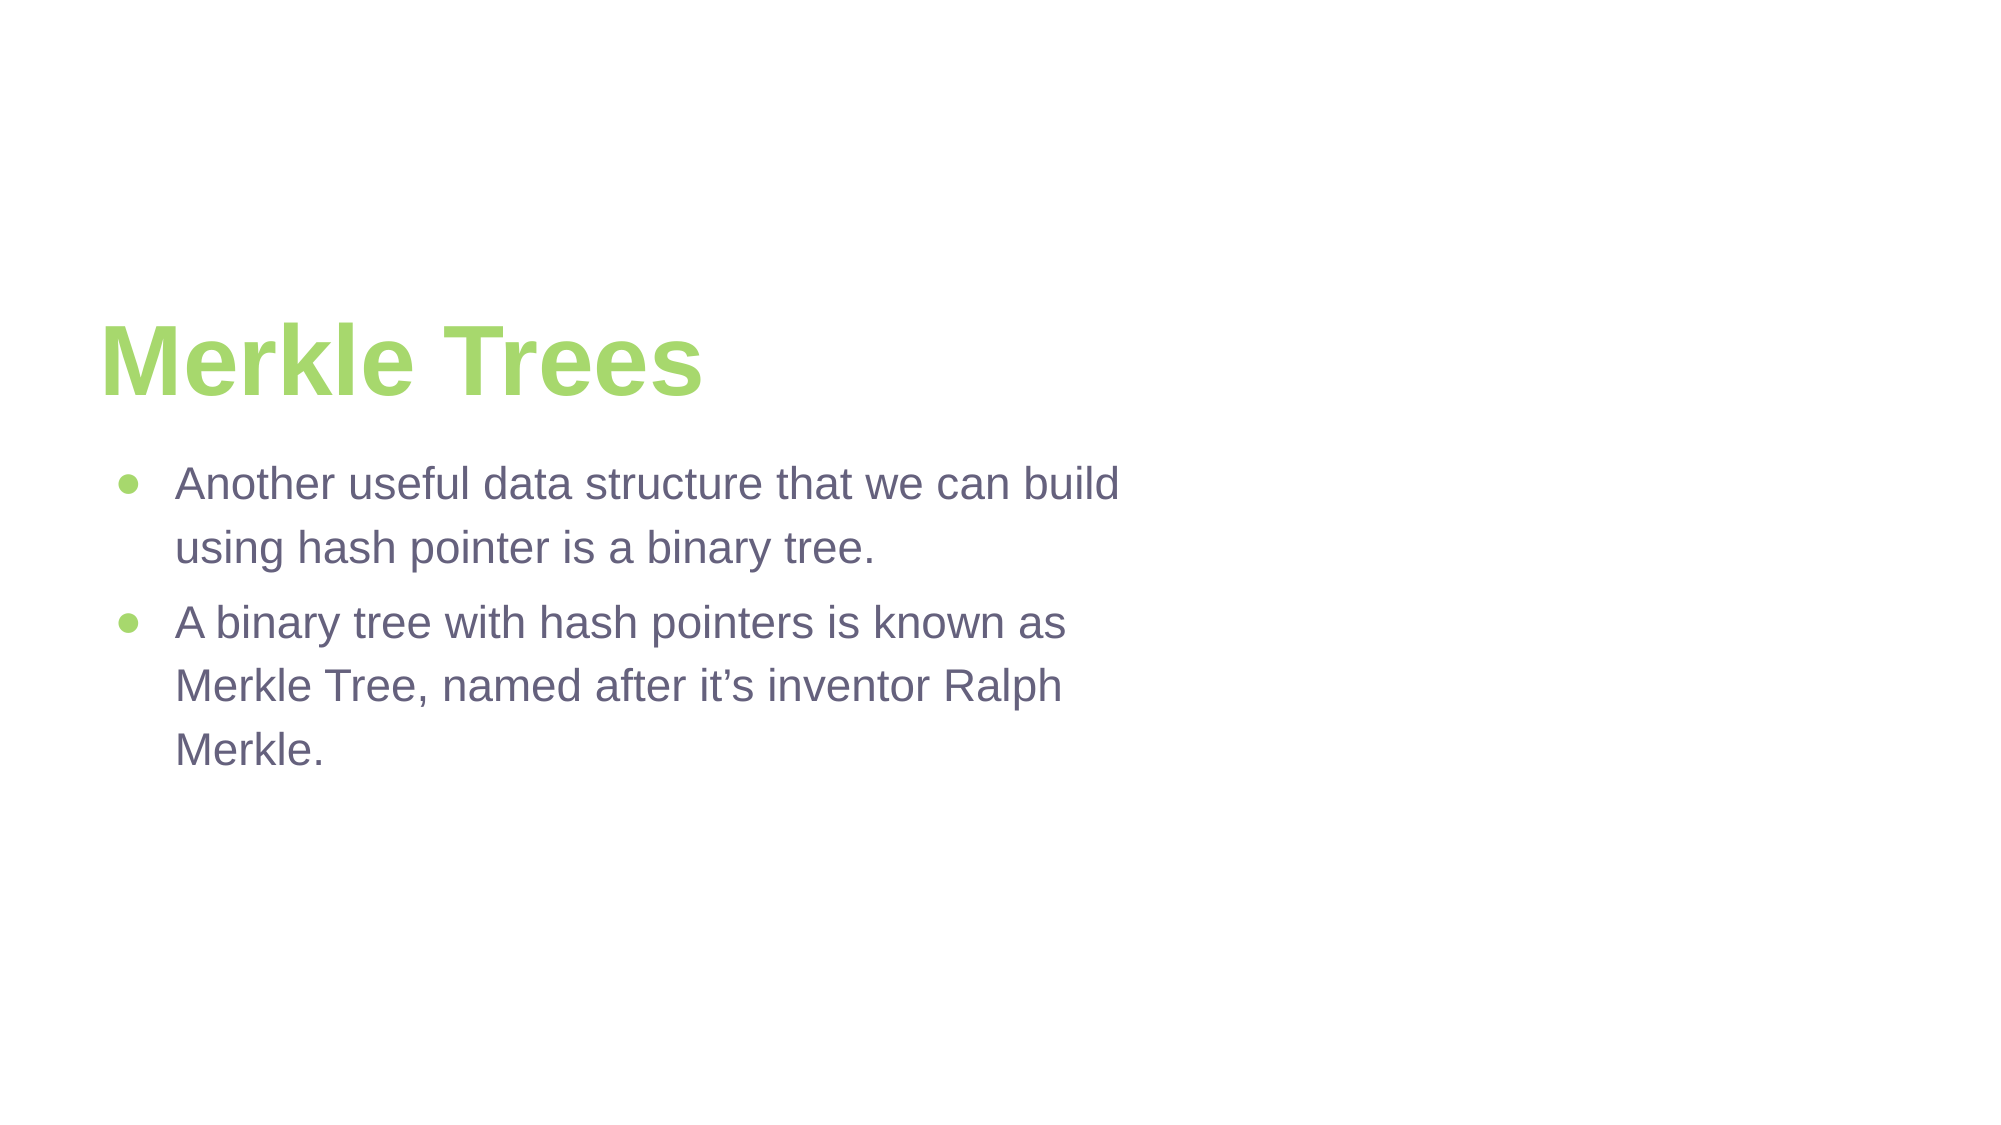

# Merkle Trees
Another useful data structure that we can build using hash pointer is a binary tree.
A binary tree with hash pointers is known as Merkle Tree, named after it’s inventor Ralph Merkle.